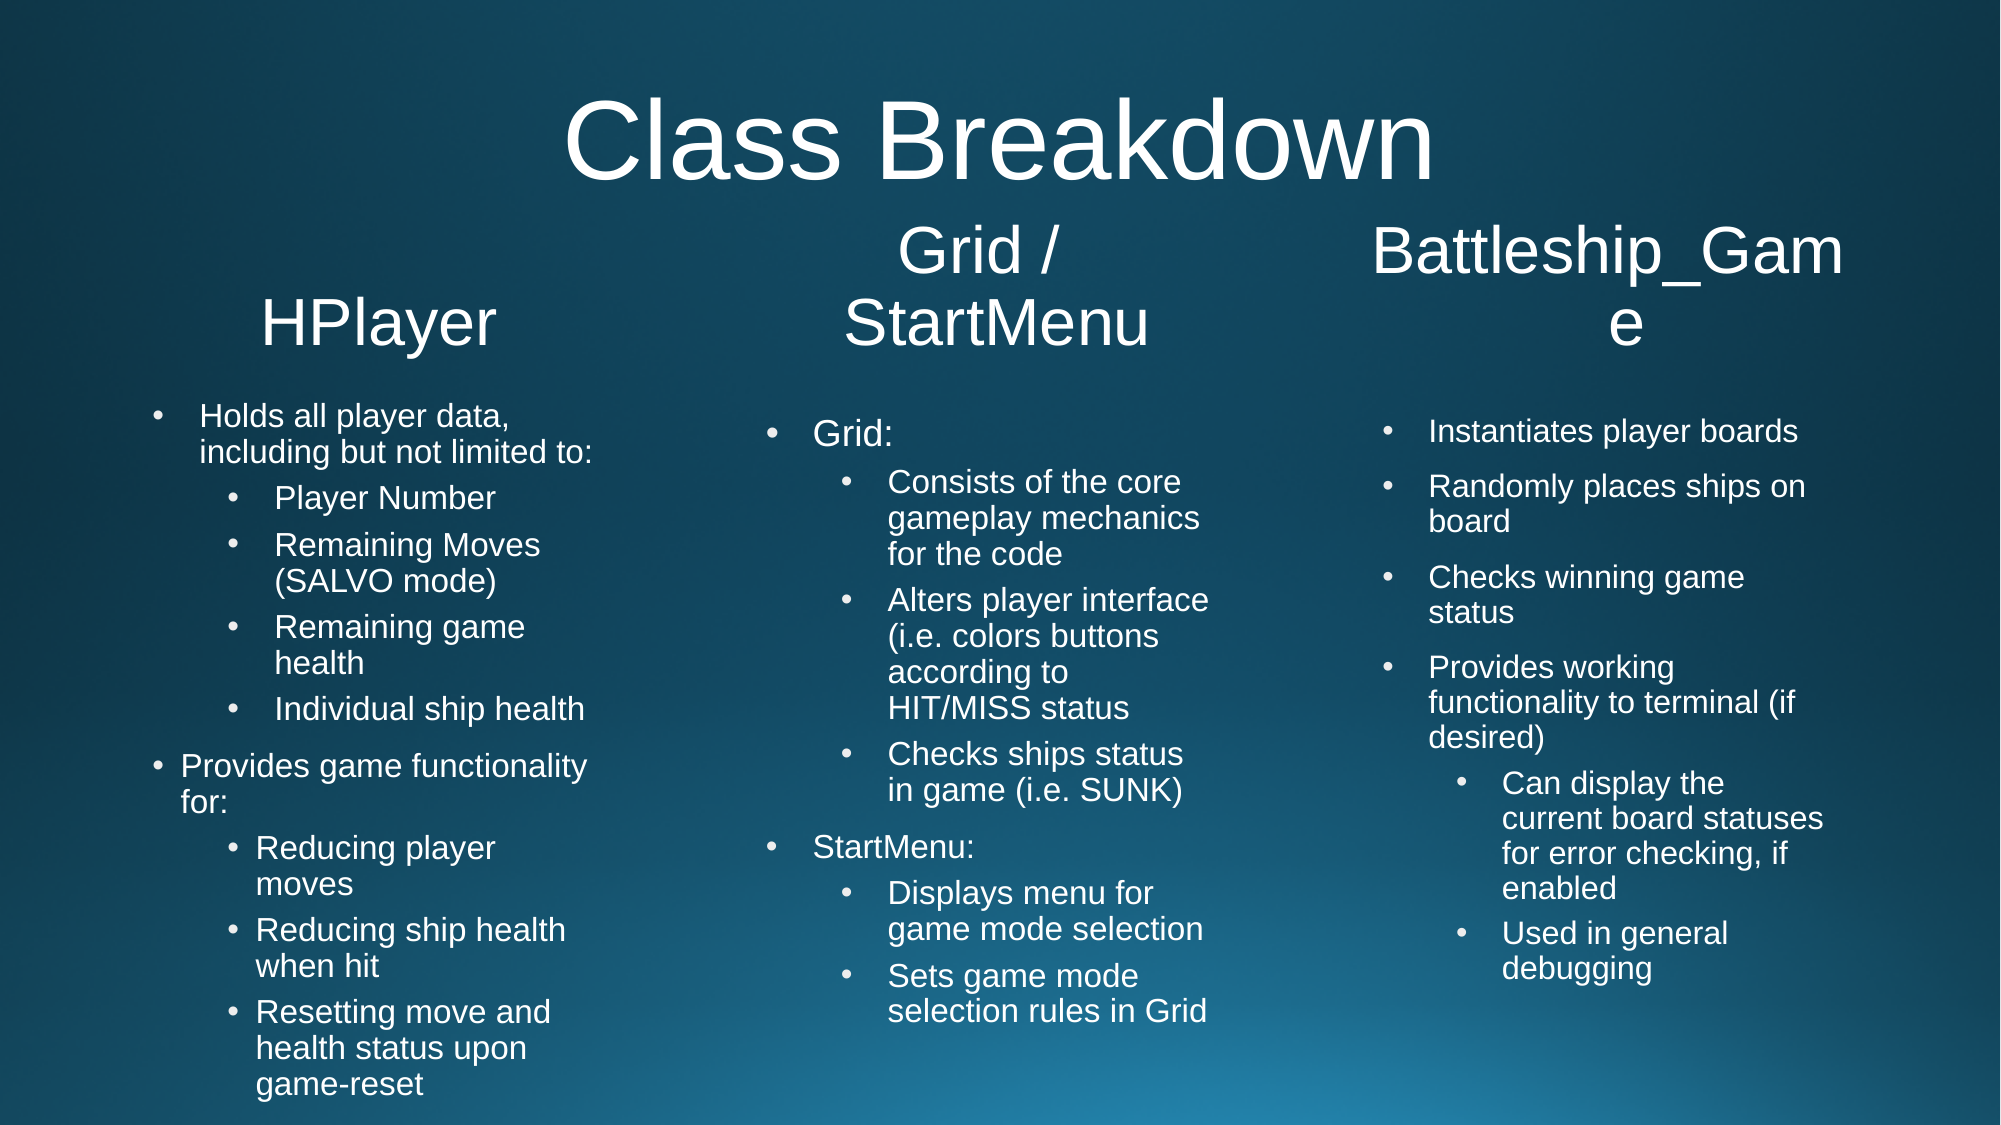

# Class Breakdown
HPlayer
Grid / StartMenu
Battleship_Game
Holds all player data, including but not limited to:
Player Number
Remaining Moves (SALVO mode)
Remaining game health
Individual ship health
Provides game functionality for:
Reducing player moves
Reducing ship health when hit
Resetting move and health status upon game-reset
Grid:
Consists of the core gameplay mechanics for the code
Alters player interface (i.e. colors buttons according to HIT/MISS status
Checks ships status in game (i.e. SUNK)
StartMenu:
Displays menu for game mode selection
Sets game mode selection rules in Grid

Instantiates player boards
Randomly places ships on board
Checks winning game status
Provides working functionality to terminal (if desired)
Can display the current board statuses for error checking, if enabled
Used in general debugging